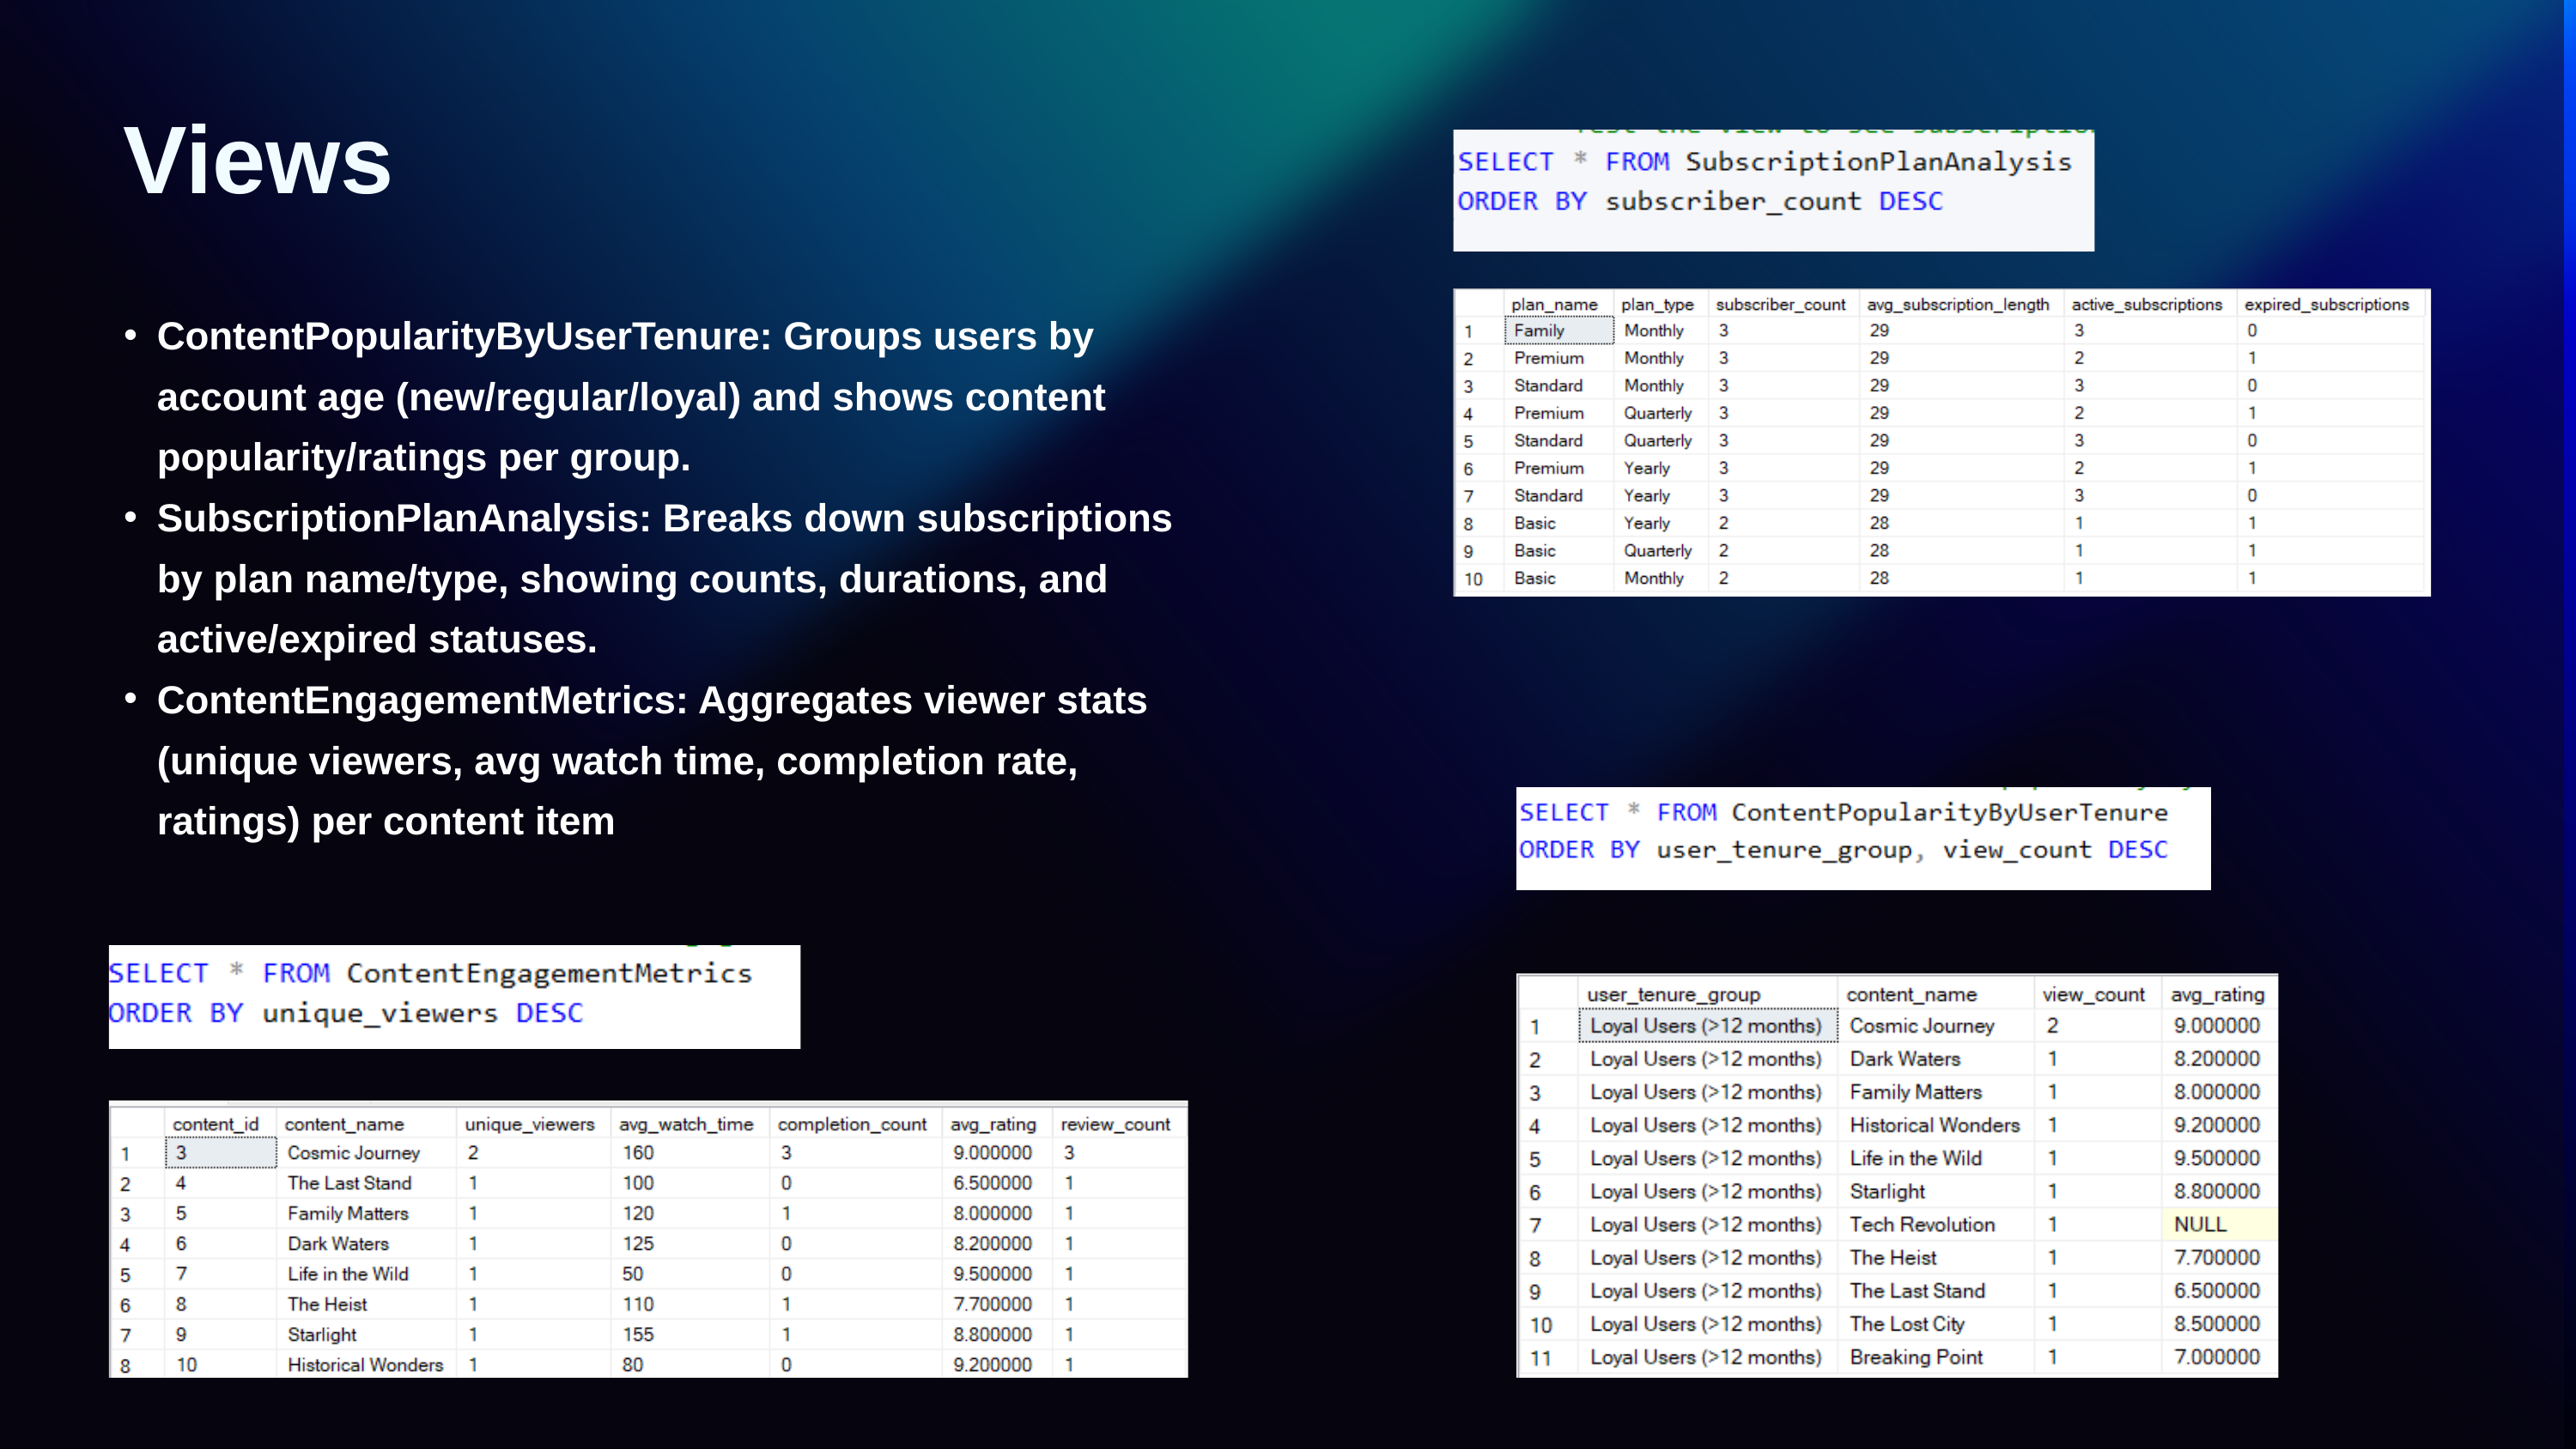

Views

ContentPopularityByUserTenure: Groups users by account age (new/regular/loyal) and shows content popularity/ratings per group.
SubscriptionPlanAnalysis: Breaks down subscriptions by plan name/type, showing counts, durations, and active/expired statuses.
ContentEngagementMetrics: Aggregates viewer stats (unique viewers, avg watch time, completion rate, ratings) per content item